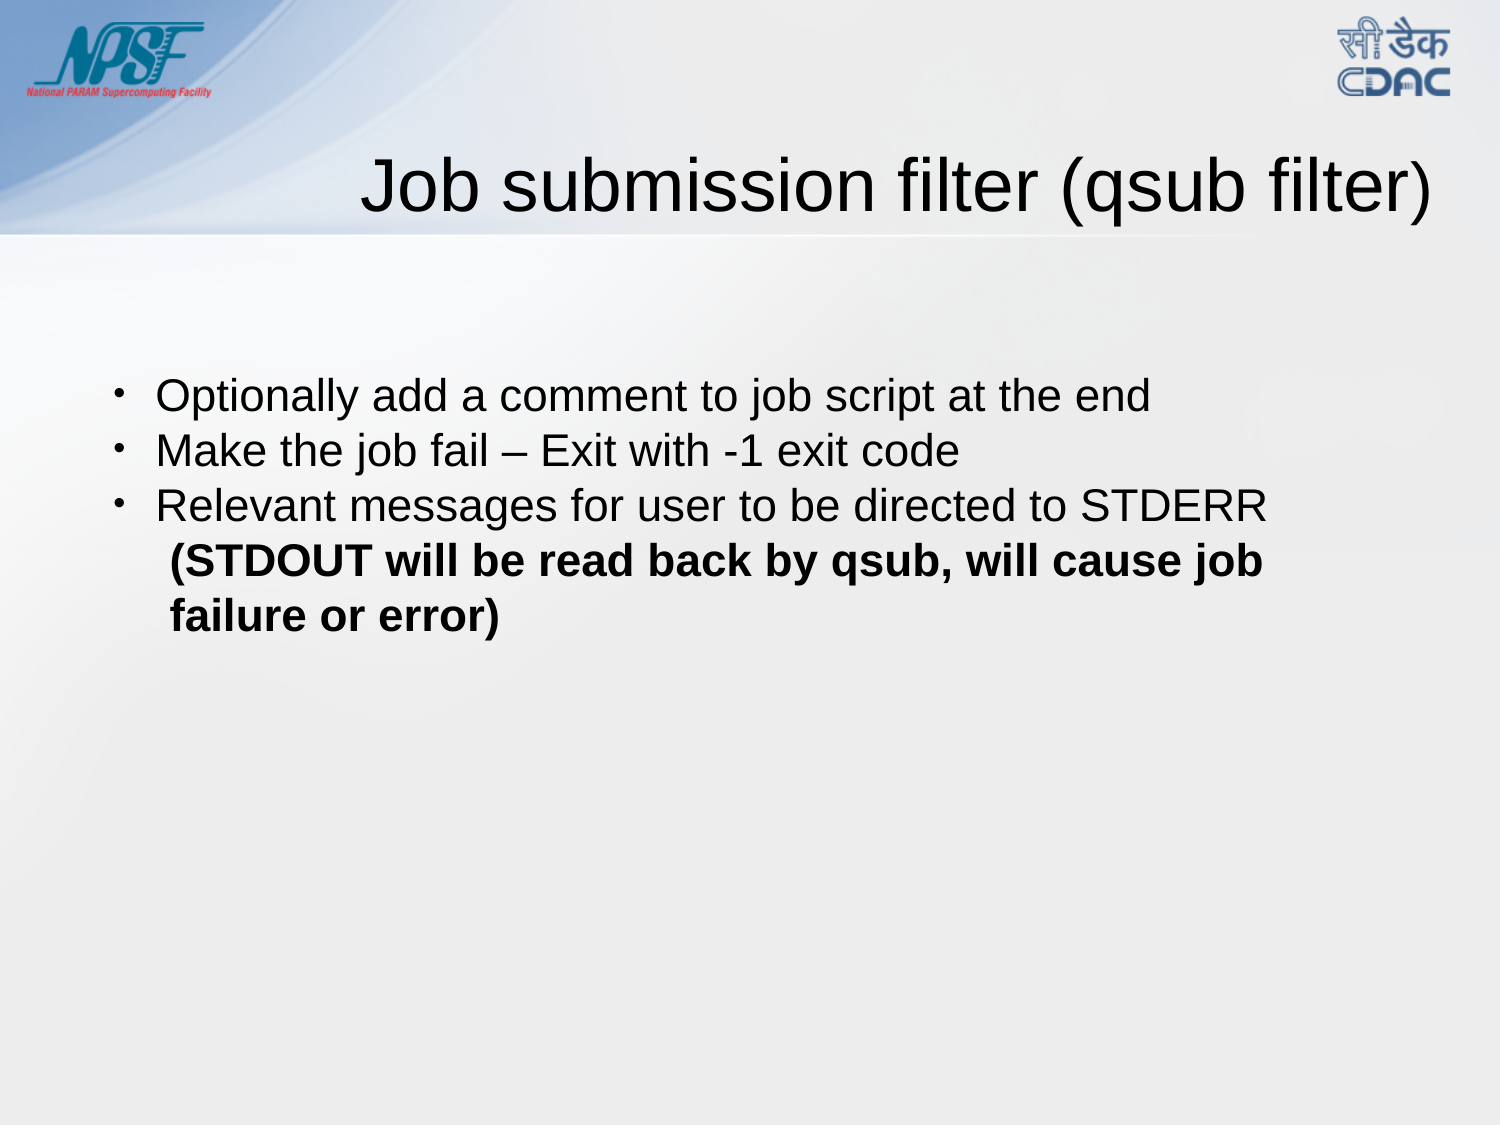

Job submission filter (qsub filter)
Optionally add a comment to job script at the end
Make the job fail – Exit with -1 exit code
Relevant messages for user to be directed to STDERR
(STDOUT will be read back by qsub, will cause job failure or error)